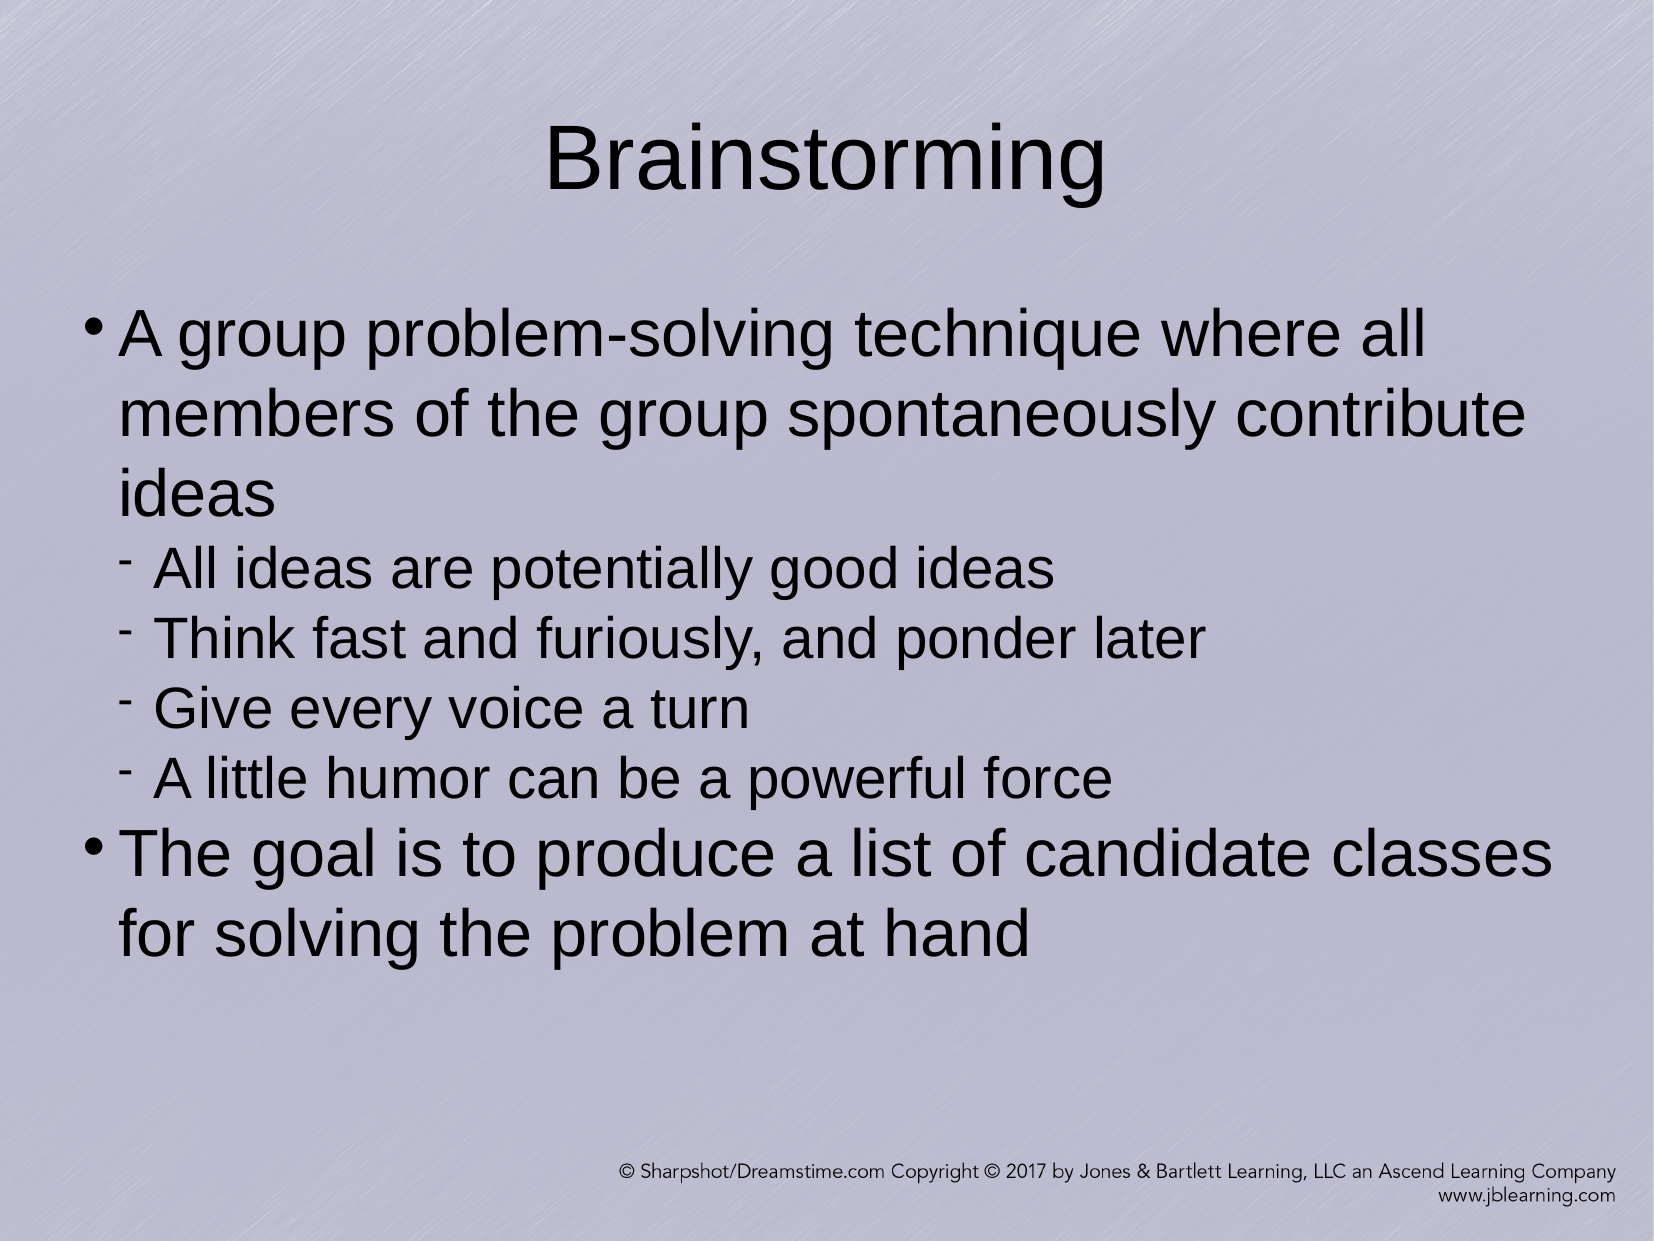

Brainstorming
A group problem-solving technique where all members of the group spontaneously contribute ideas
All ideas are potentially good ideas
Think fast and furiously, and ponder later
Give every voice a turn
A little humor can be a powerful force
The goal is to produce a list of candidate classes for solving the problem at hand